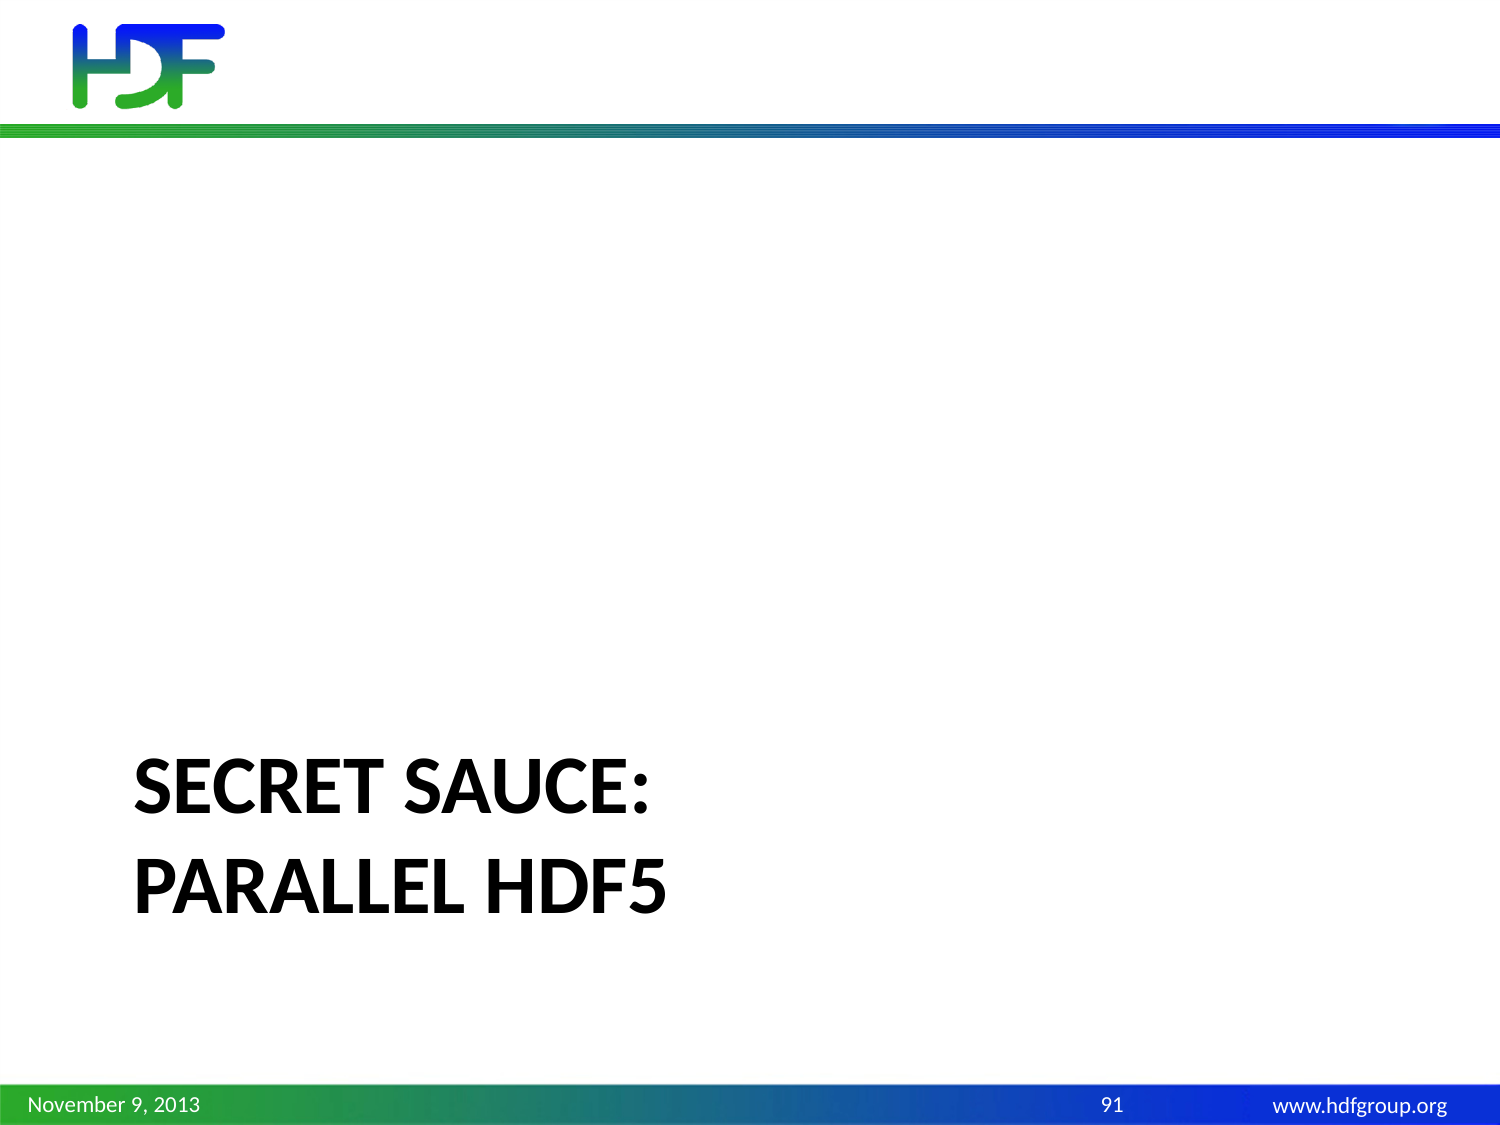

# Secret sauce: Parallel HDF5
November 9, 2013
91